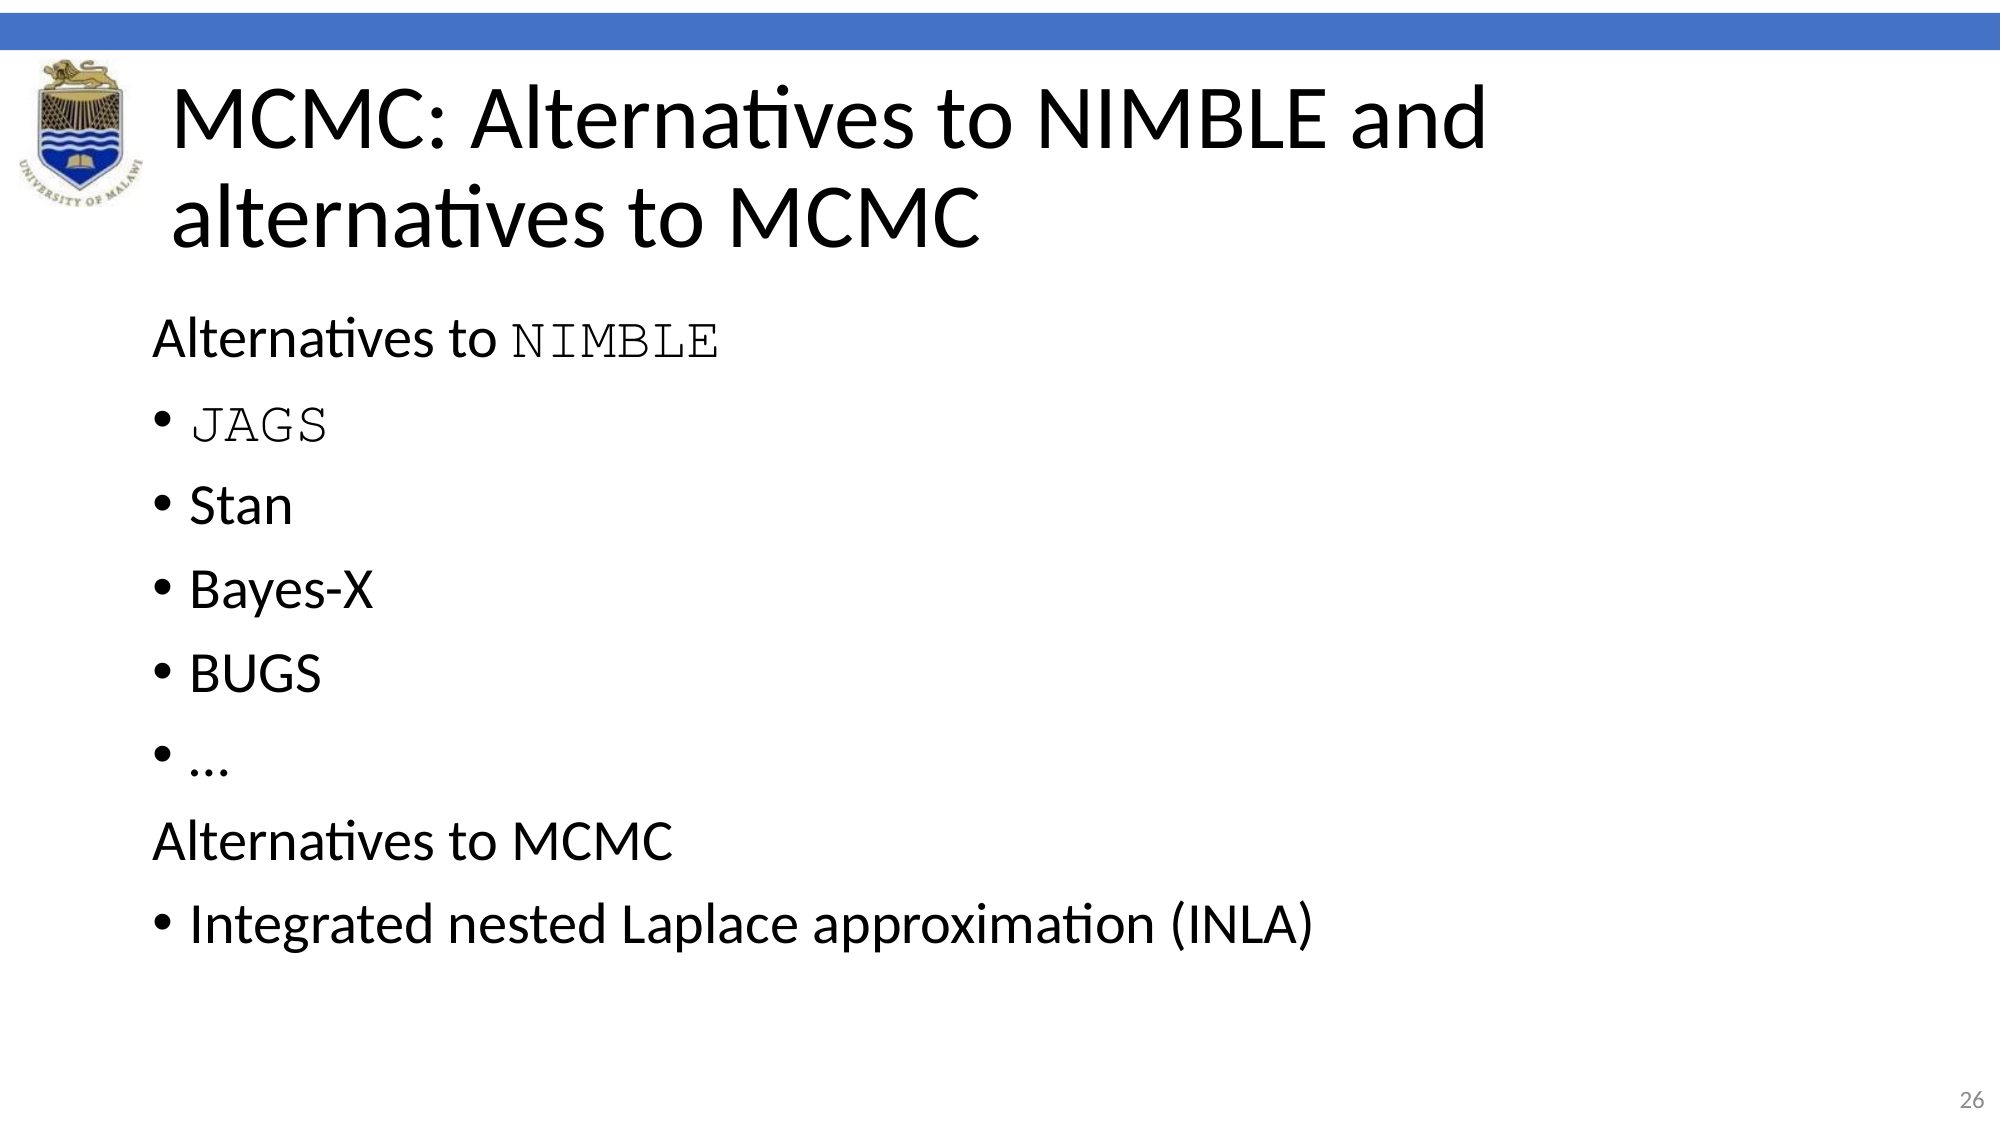

# MCMC: Alternatives to NIMBLE and alternatives to MCMC
Alternatives to NIMBLE
JAGS
Stan
Bayes-X
BUGS
…
Alternatives to MCMC
Integrated nested Laplace approximation (INLA)
26